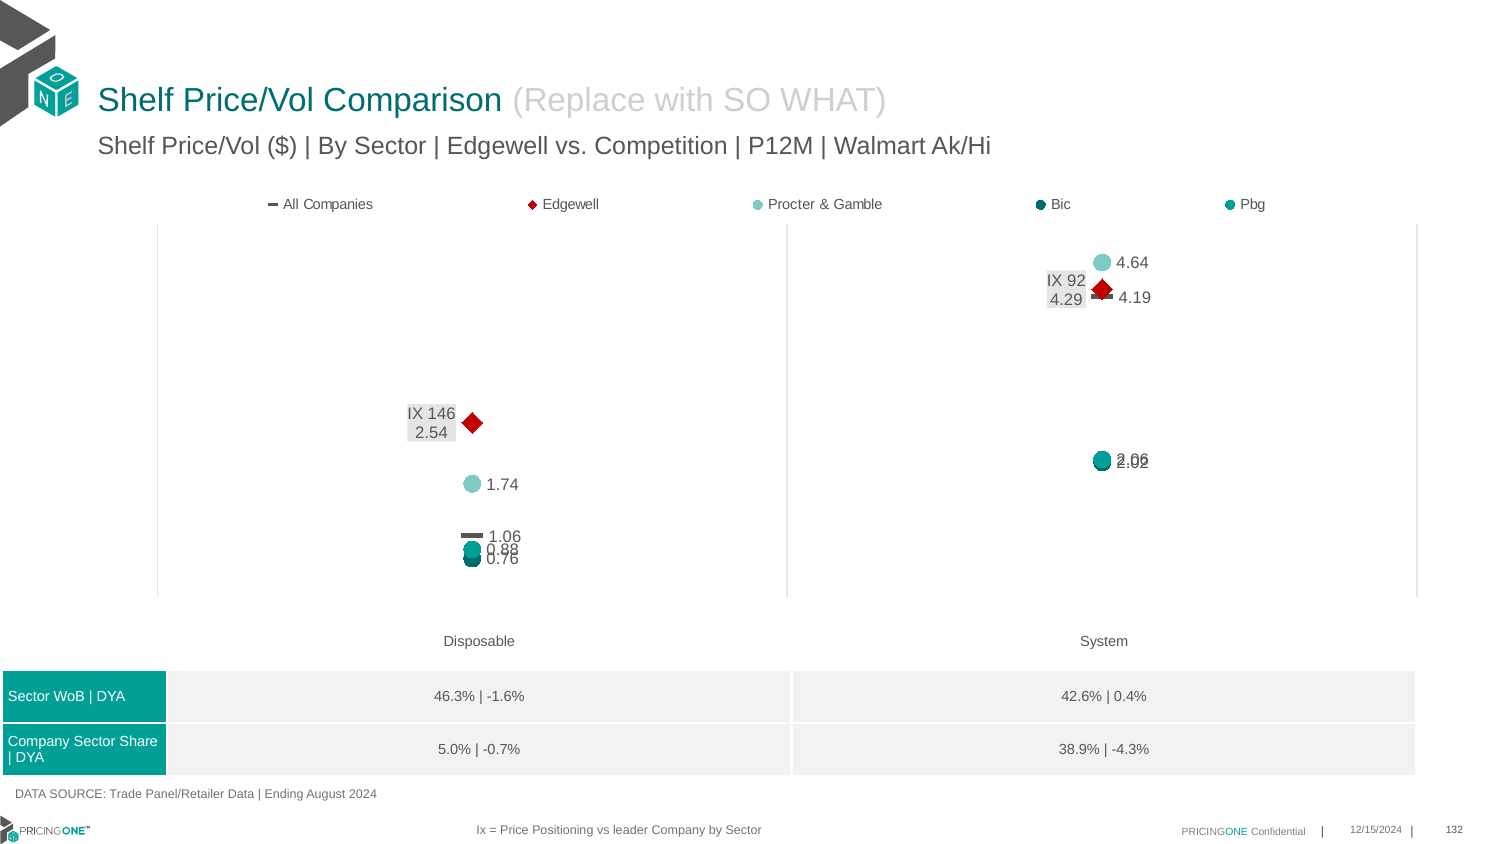

# Shelf Price/Vol Comparison (Replace with SO WHAT)
Shelf Price/Vol ($) | By Sector | Edgewell vs. Competition | P12M | Walmart Ak/Hi

### Chart

| Category | All Companies | Edgewell | Procter & Gamble | Bic | Pbg |
|---|---|---|---|---|---|
| IX 146 | 1.06 | 2.54 | 1.74 | 0.76 | 0.88 |
| IX 92 | 4.19 | 4.29 | 4.64 | 2.02 | 2.06 |
|  | Disposable | System |
| --- | --- | --- |
| Sector WoB | DYA | 46.3% | -1.6% | 42.6% | 0.4% |
| Company Sector Share | DYA | 5.0% | -0.7% | 38.9% | -4.3% |
DATA SOURCE: Trade Panel/Retailer Data | Ending August 2024
Ix = Price Positioning vs leader Company by Sector
12/15/2024
132